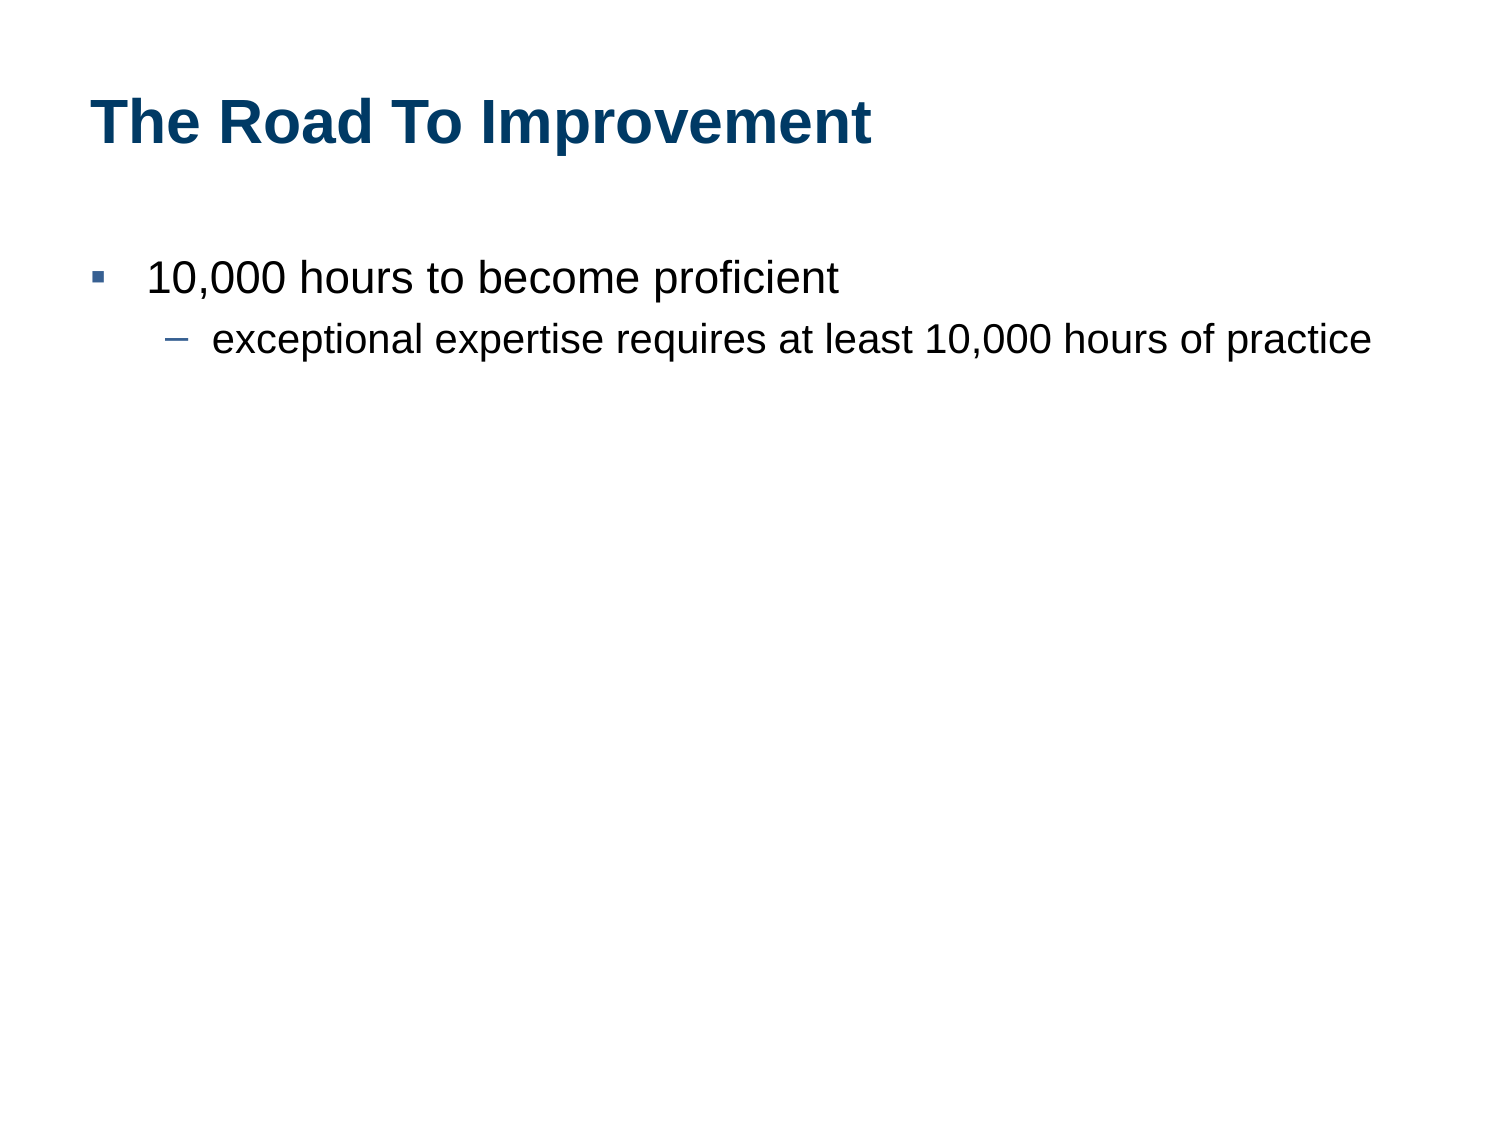

# The Road To Improvement
10,000 hours to become proficient
exceptional expertise requires at least 10,000 hours of practice

6